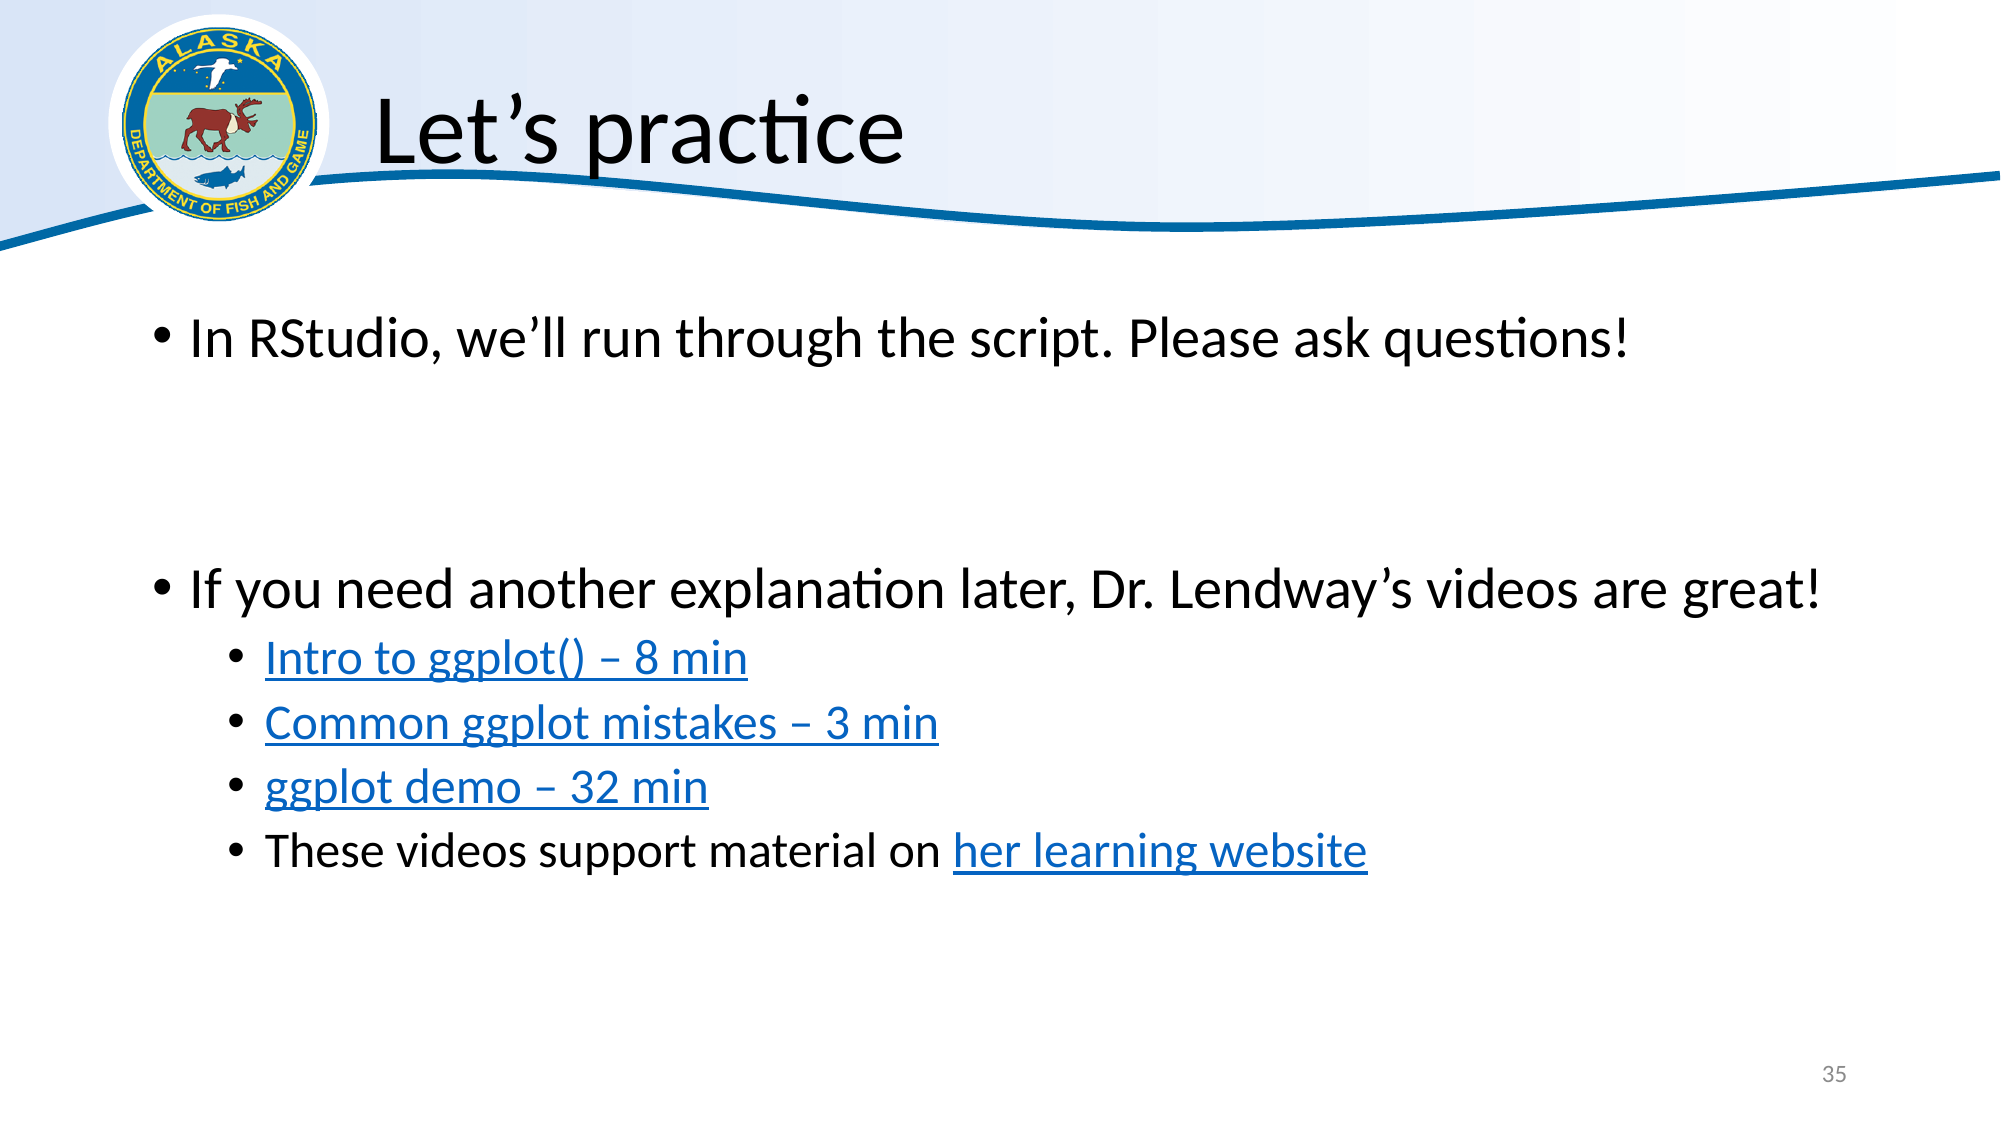

# Let’s practice
In RStudio, we’ll run through the script. Please ask questions!

If you need another explanation later, Dr. Lendway’s videos are great!
Intro to ggplot() – 8 min
Common ggplot mistakes – 3 min
ggplot demo – 32 min
These videos support material on her learning website
35